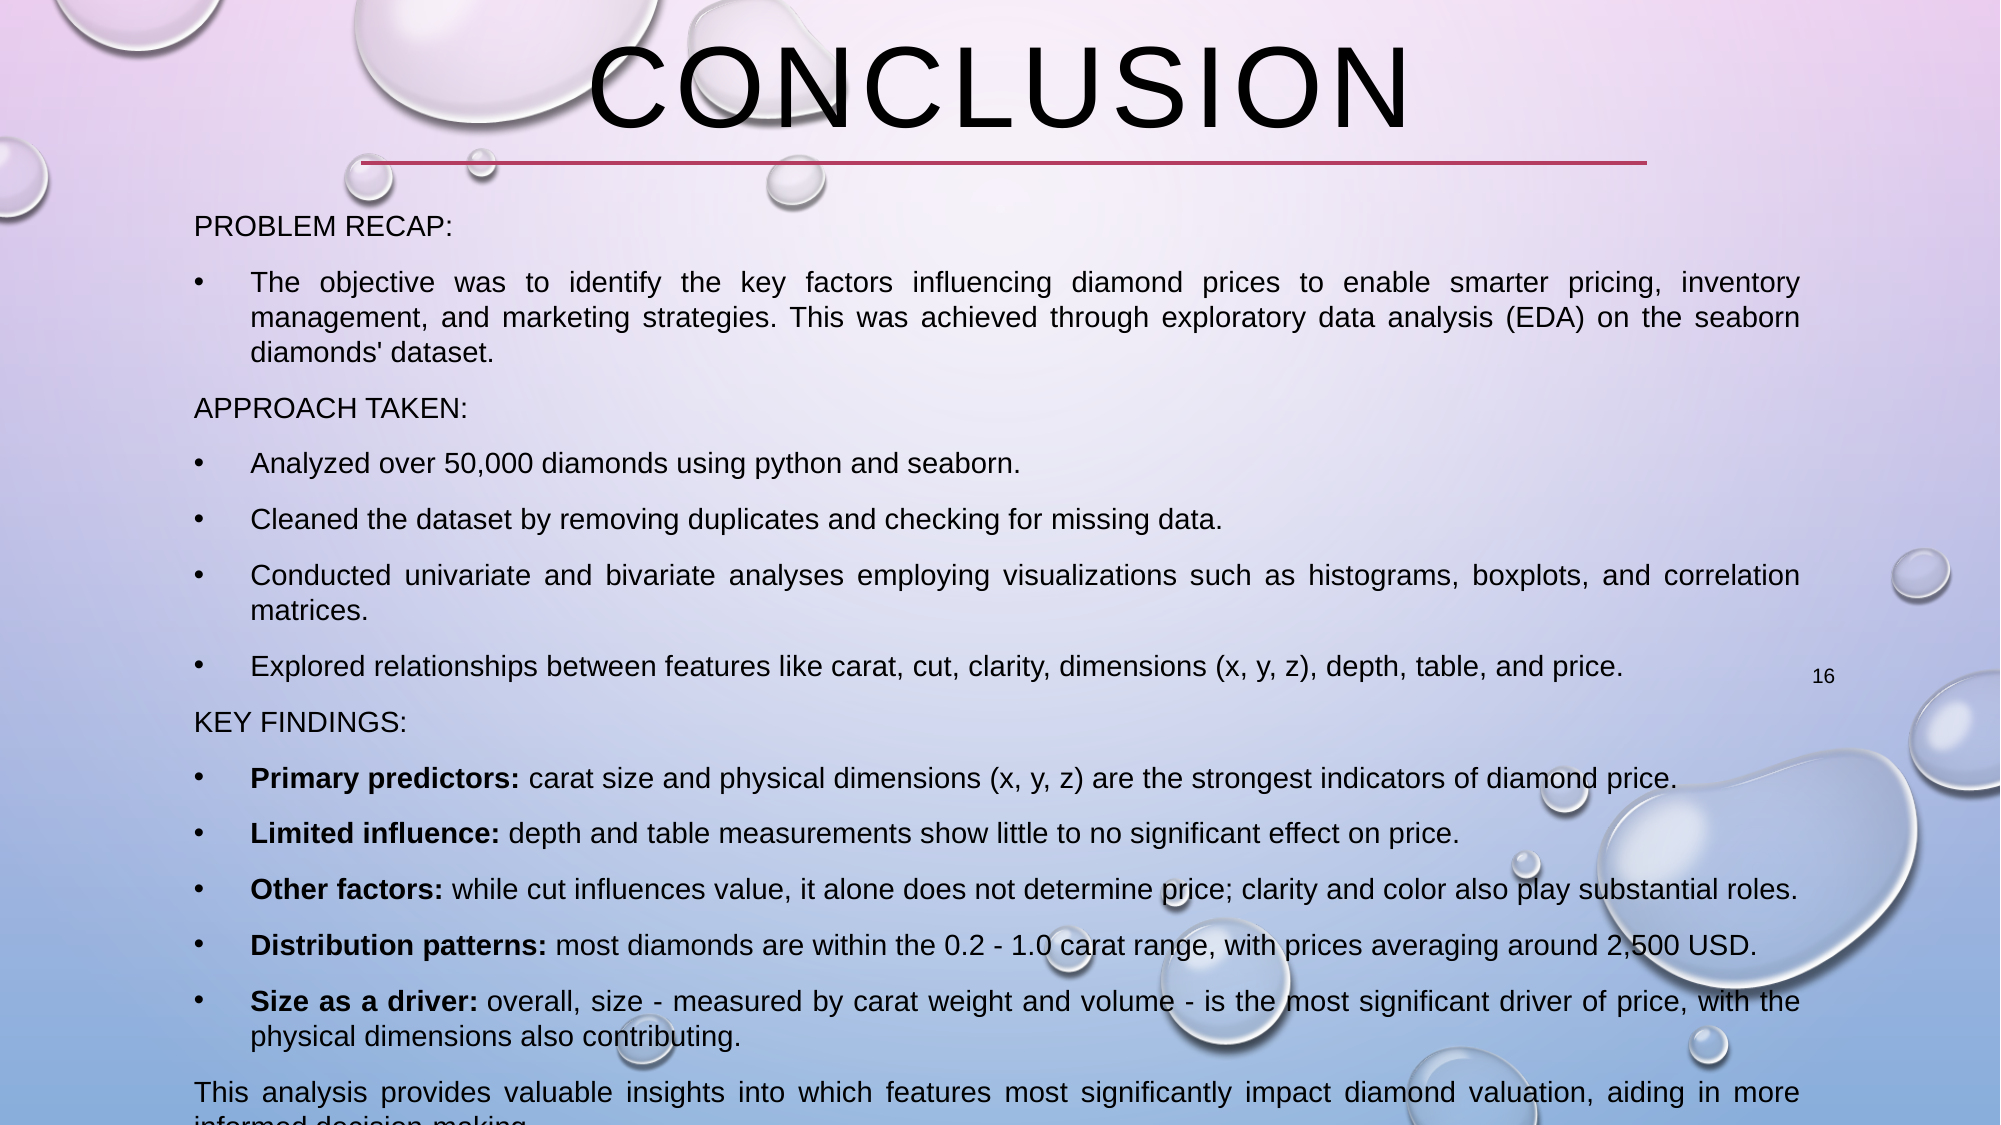

# Conclusion
PROBLEM RECAP:
The objective was to identify the key factors influencing diamond prices to enable smarter pricing, inventory management, and marketing strategies. This was achieved through exploratory data analysis (EDA) on the seaborn diamonds' dataset.
APPROACH TAKEN:
Analyzed over 50,000 diamonds using python and seaborn.
Cleaned the dataset by removing duplicates and checking for missing data.
Conducted univariate and bivariate analyses employing visualizations such as histograms, boxplots, and correlation matrices.
Explored relationships between features like carat, cut, clarity, dimensions (x, y, z), depth, table, and price.
KEY FINDINGS:
Primary predictors: carat size and physical dimensions (x, y, z) are the strongest indicators of diamond price.
Limited influence: depth and table measurements show little to no significant effect on price.
Other factors: while cut influences value, it alone does not determine price; clarity and color also play substantial roles.
Distribution patterns: most diamonds are within the 0.2 - 1.0 carat range, with prices averaging around 2,500 USD.
Size as a driver: overall, size - measured by carat weight and volume - is the most significant driver of price, with the physical dimensions also contributing.
This analysis provides valuable insights into which features most significantly impact diamond valuation, aiding in more informed decision-making.
16